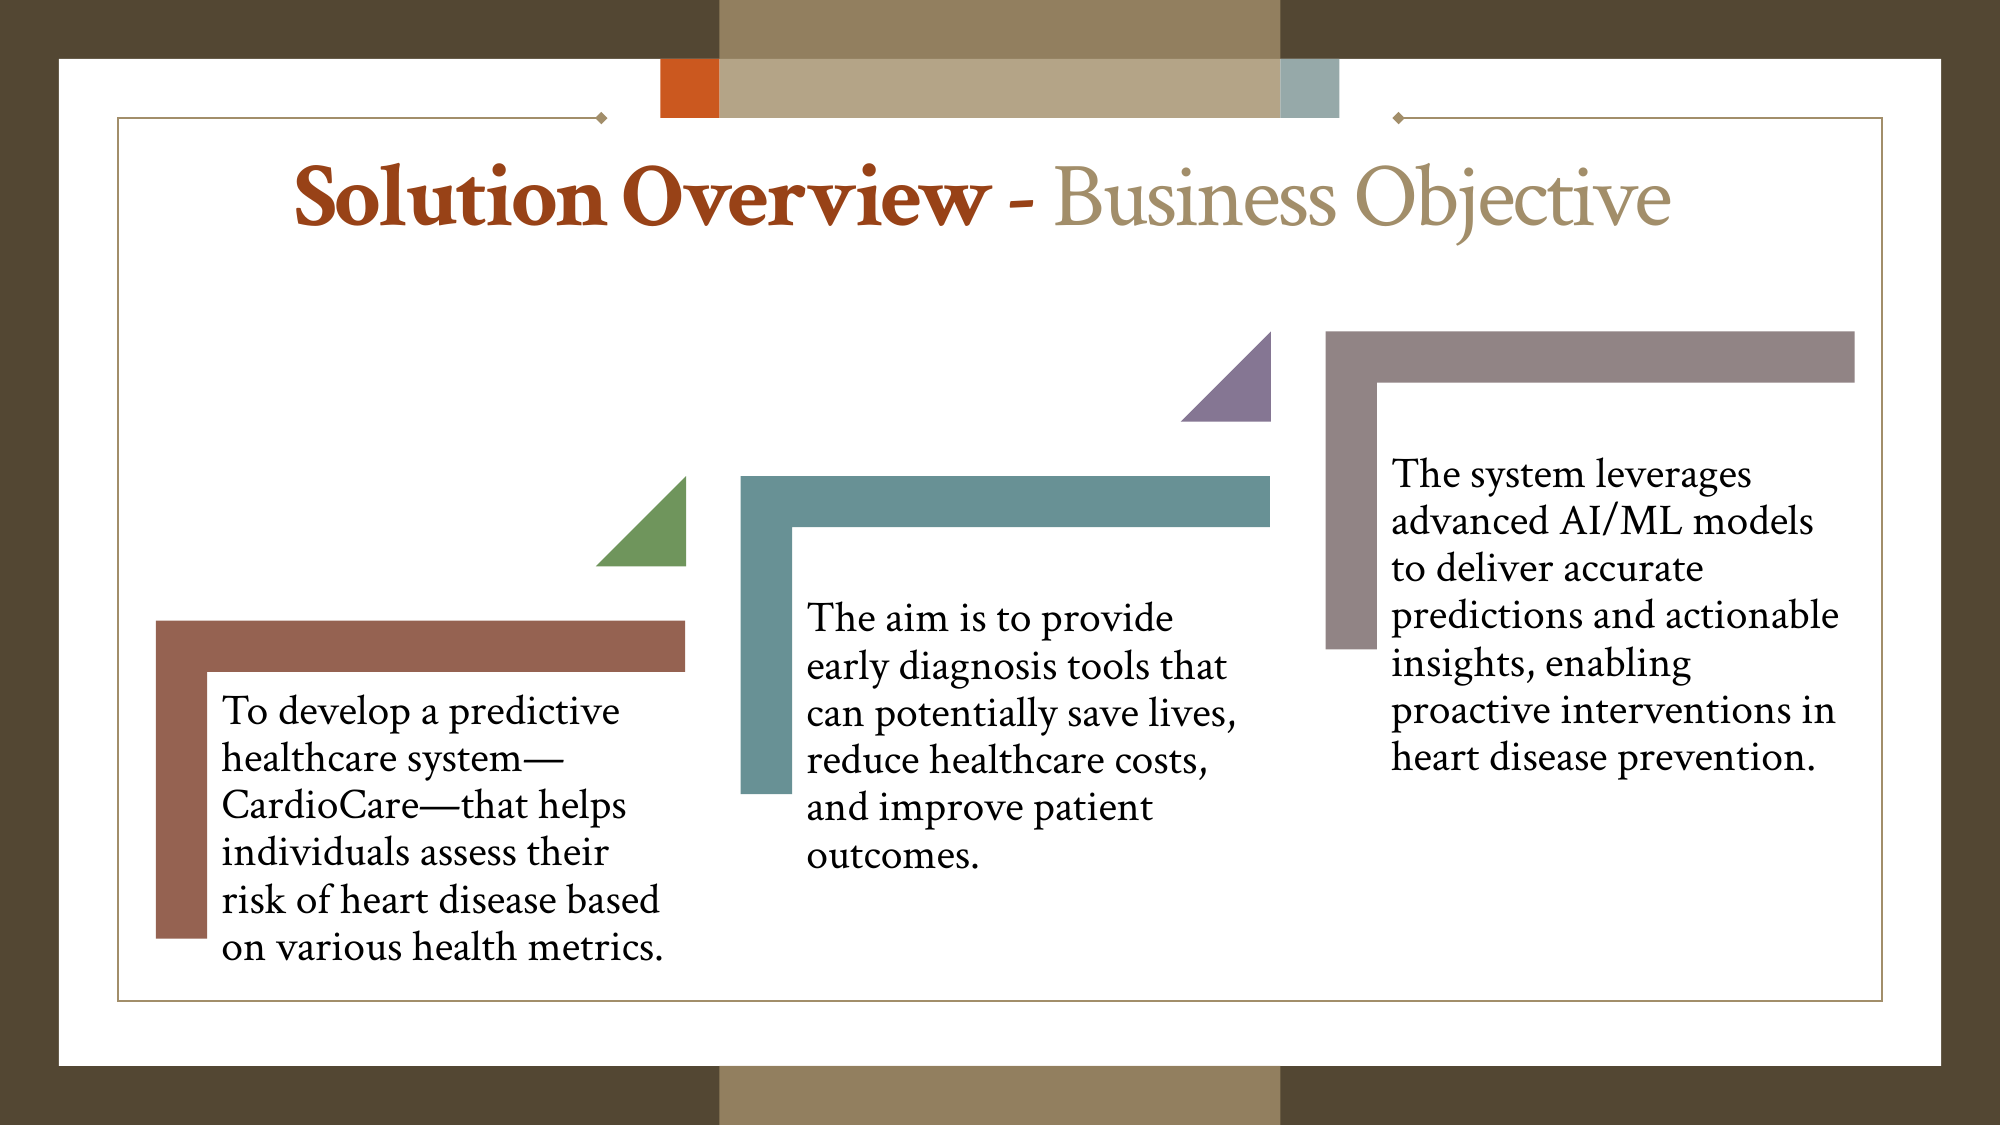

Solution Overview - Business Objective
To develop a predictive healthcare system—CardioCare—that helps individuals assess their risk of heart disease based on various health metrics.

The aim is to provide early diagnosis tools that can potentially save lives, reduce healthcare costs, and improve patient outcomes.

The system leverages advanced AI/ML models to deliver accurate predictions and actionable insights, enabling proactive interventions in heart disease prevention.